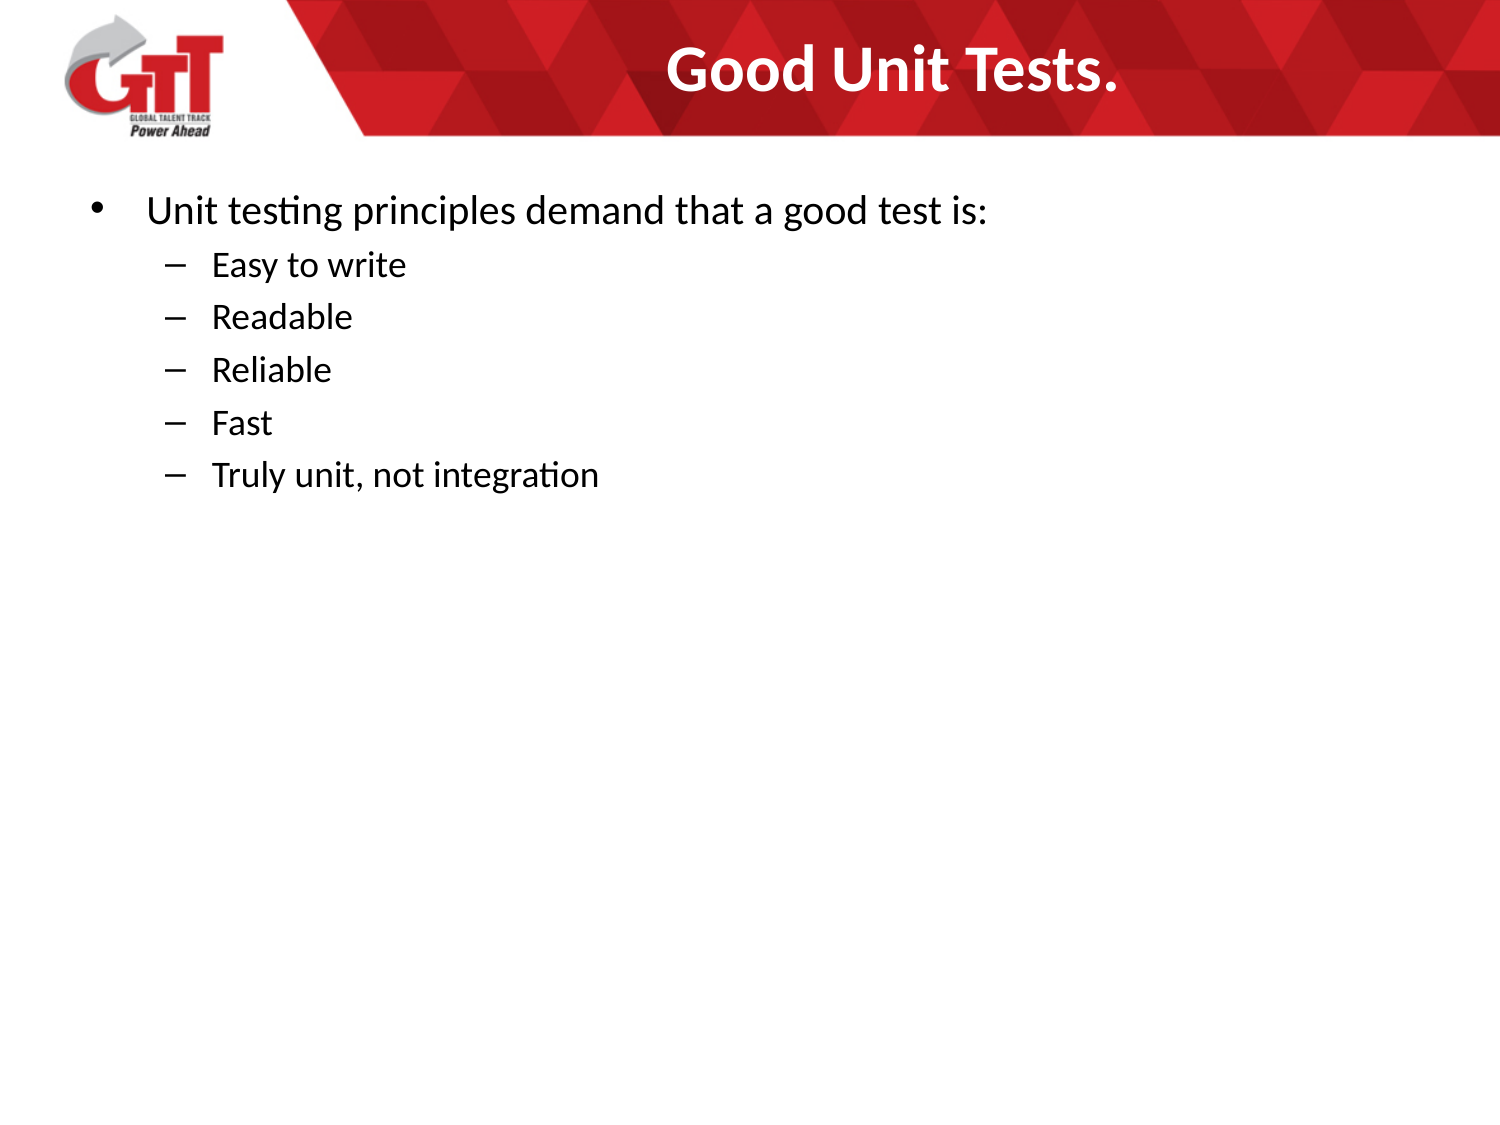

# Good Unit Tests.
Unit testing principles demand that a good test is:
Easy to write
Readable
Reliable
Fast
Truly unit, not integration